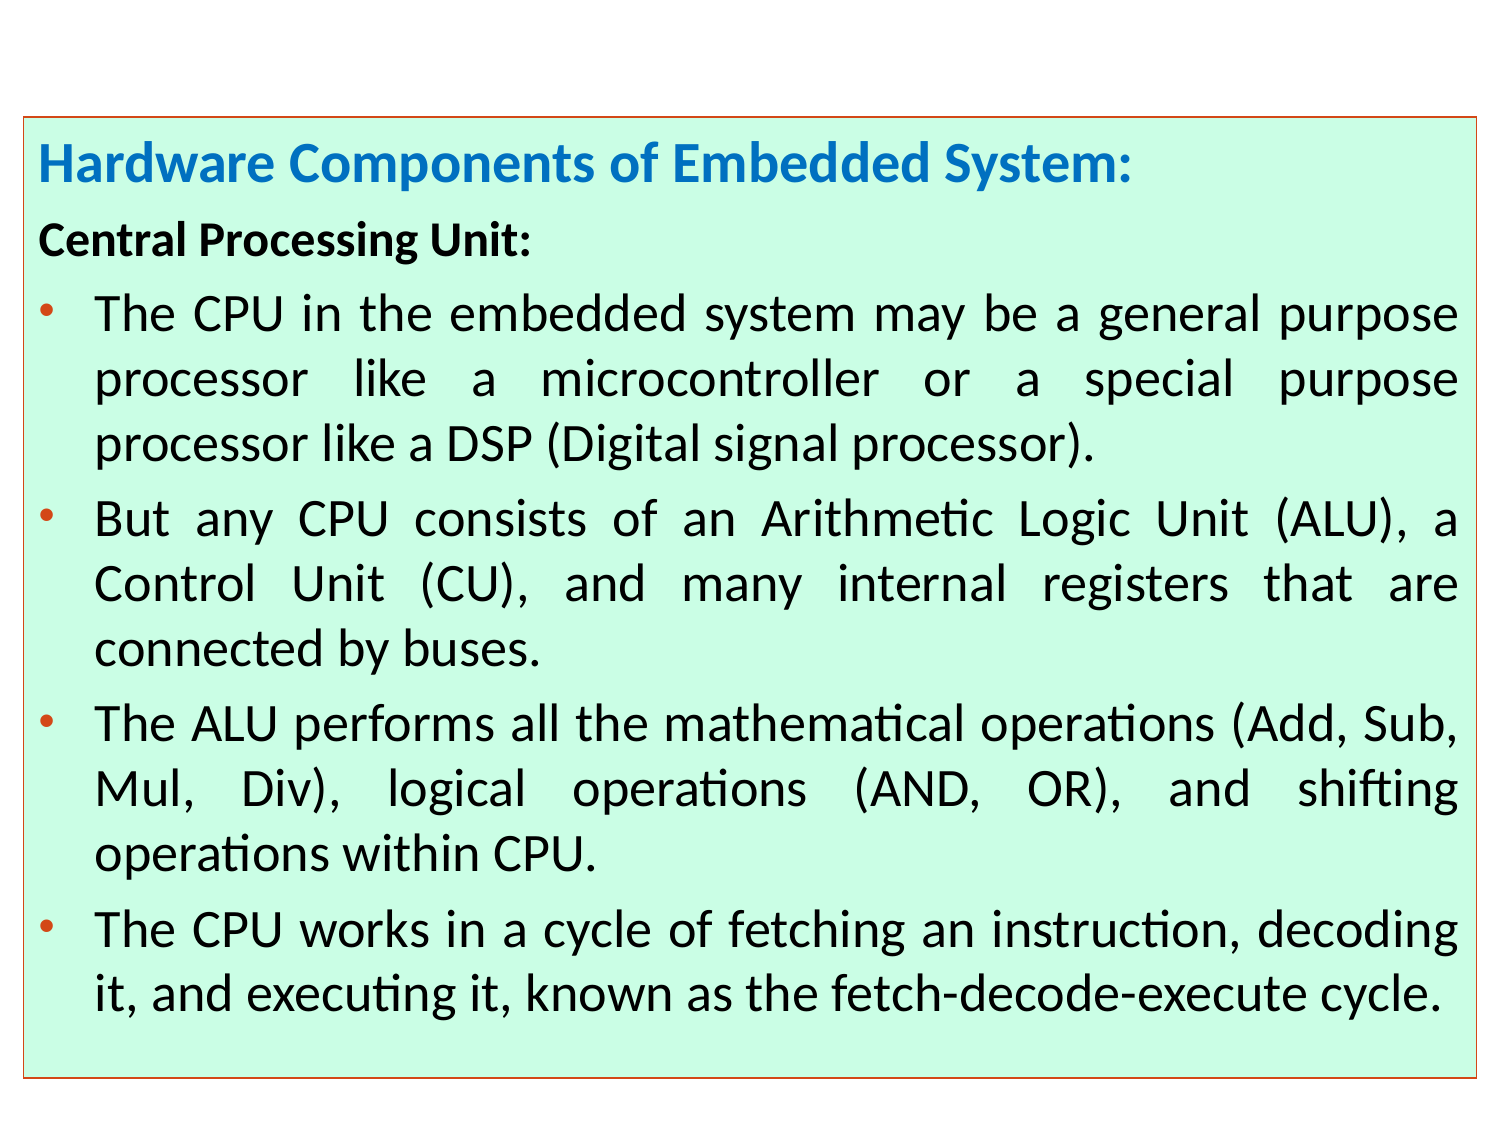

Hardware Components of Embedded System:
Central Processing Unit:
The CPU in the embedded system may be a general purpose processor like a microcontroller or a special purpose processor like a DSP (Digital signal processor).
But any CPU consists of an Arithmetic Logic Unit (ALU), a Control Unit (CU), and many internal registers that are connected by buses.
The ALU performs all the mathematical operations (Add, Sub, Mul, Div), logical operations (AND, OR), and shifting operations within CPU.
The CPU works in a cycle of fetching an instruction, decoding it, and executing it, known as the fetch-decode-execute cycle.